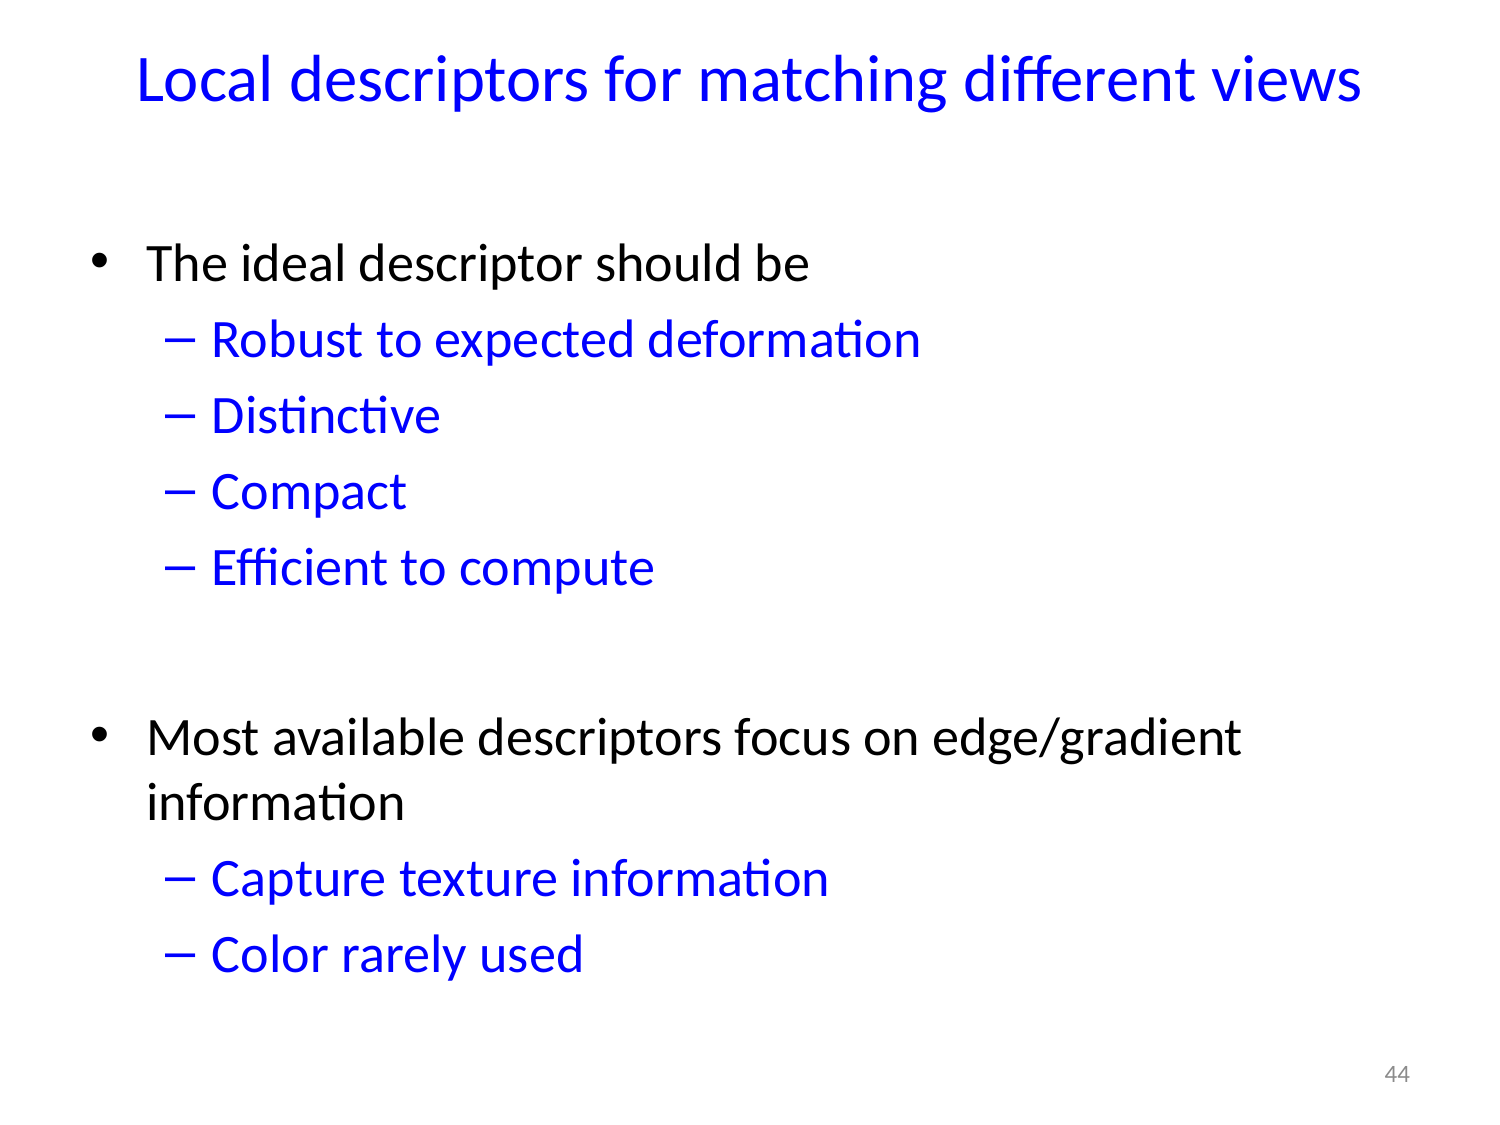

# Local descriptors for matching different views
The ideal descriptor should be
Robust to expected deformation
Distinctive
Compact
Efficient to compute

Most available descriptors focus on edge/gradient information
Capture texture information
Color rarely used
44